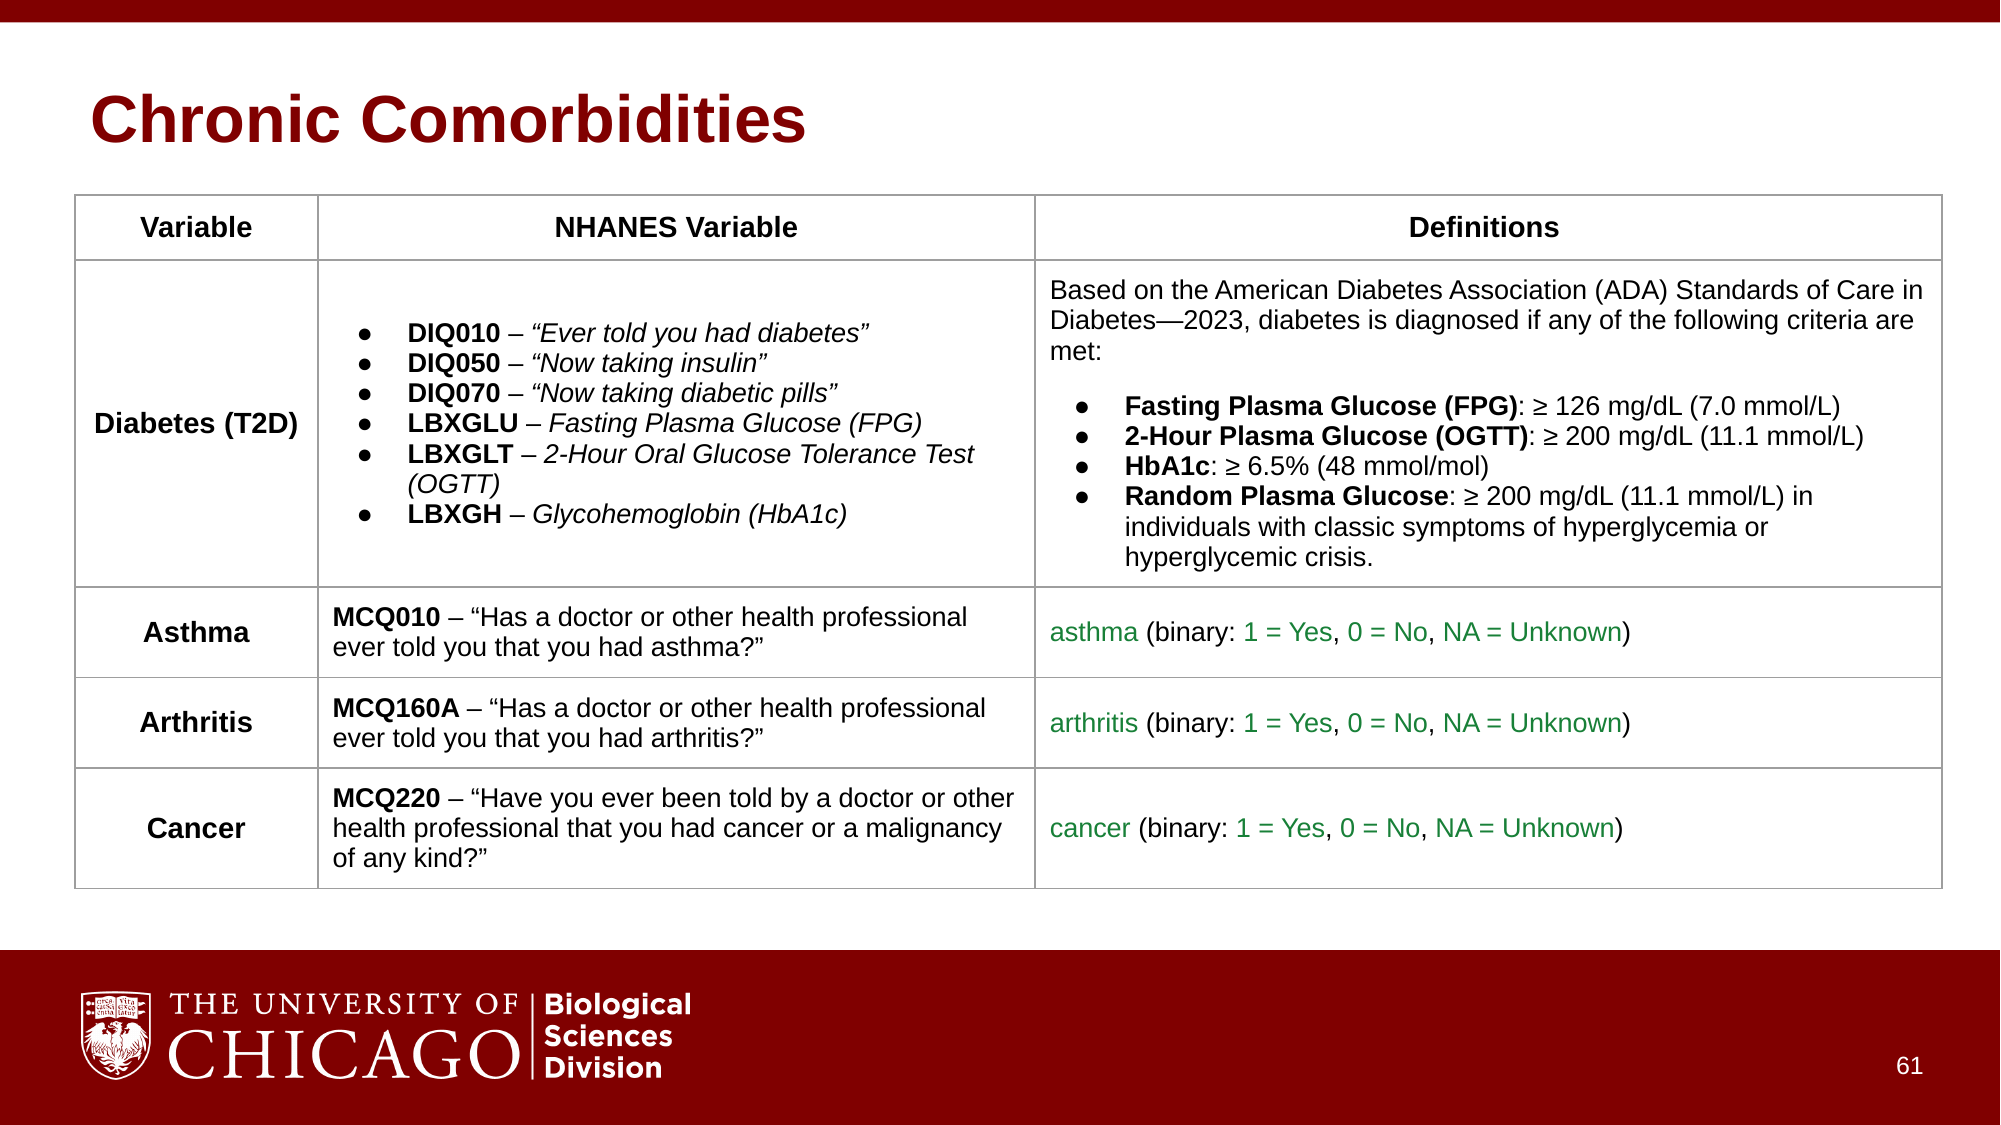

# Chronic Comorbidities
| Variable | NHANES Variable | Definitions |
| --- | --- | --- |
| Diabetes (T2D) | DIQ010 – “Ever told you had diabetes” DIQ050 – “Now taking insulin” DIQ070 – “Now taking diabetic pills” LBXGLU – Fasting Plasma Glucose (FPG) LBXGLT – 2-Hour Oral Glucose Tolerance Test (OGTT) LBXGH – Glycohemoglobin (HbA1c) | Based on the American Diabetes Association (ADA) Standards of Care in Diabetes—2023, diabetes is diagnosed if any of the following criteria are met: Fasting Plasma Glucose (FPG): ≥ 126 mg/dL (7.0 mmol/L) 2-Hour Plasma Glucose (OGTT): ≥ 200 mg/dL (11.1 mmol/L) HbA1c: ≥ 6.5% (48 mmol/mol) Random Plasma Glucose: ≥ 200 mg/dL (11.1 mmol/L) in individuals with classic symptoms of hyperglycemia or hyperglycemic crisis. |
| Asthma | MCQ010 – “Has a doctor or other health professional ever told you that you had asthma?” | asthma (binary: 1 = Yes, 0 = No, NA = Unknown) |
| Arthritis | MCQ160A – “Has a doctor or other health professional ever told you that you had arthritis?” | arthritis (binary: 1 = Yes, 0 = No, NA = Unknown) |
| Cancer | MCQ220 – “Have you ever been told by a doctor or other health professional that you had cancer or a malignancy of any kind?” | cancer (binary: 1 = Yes, 0 = No, NA = Unknown) |
61